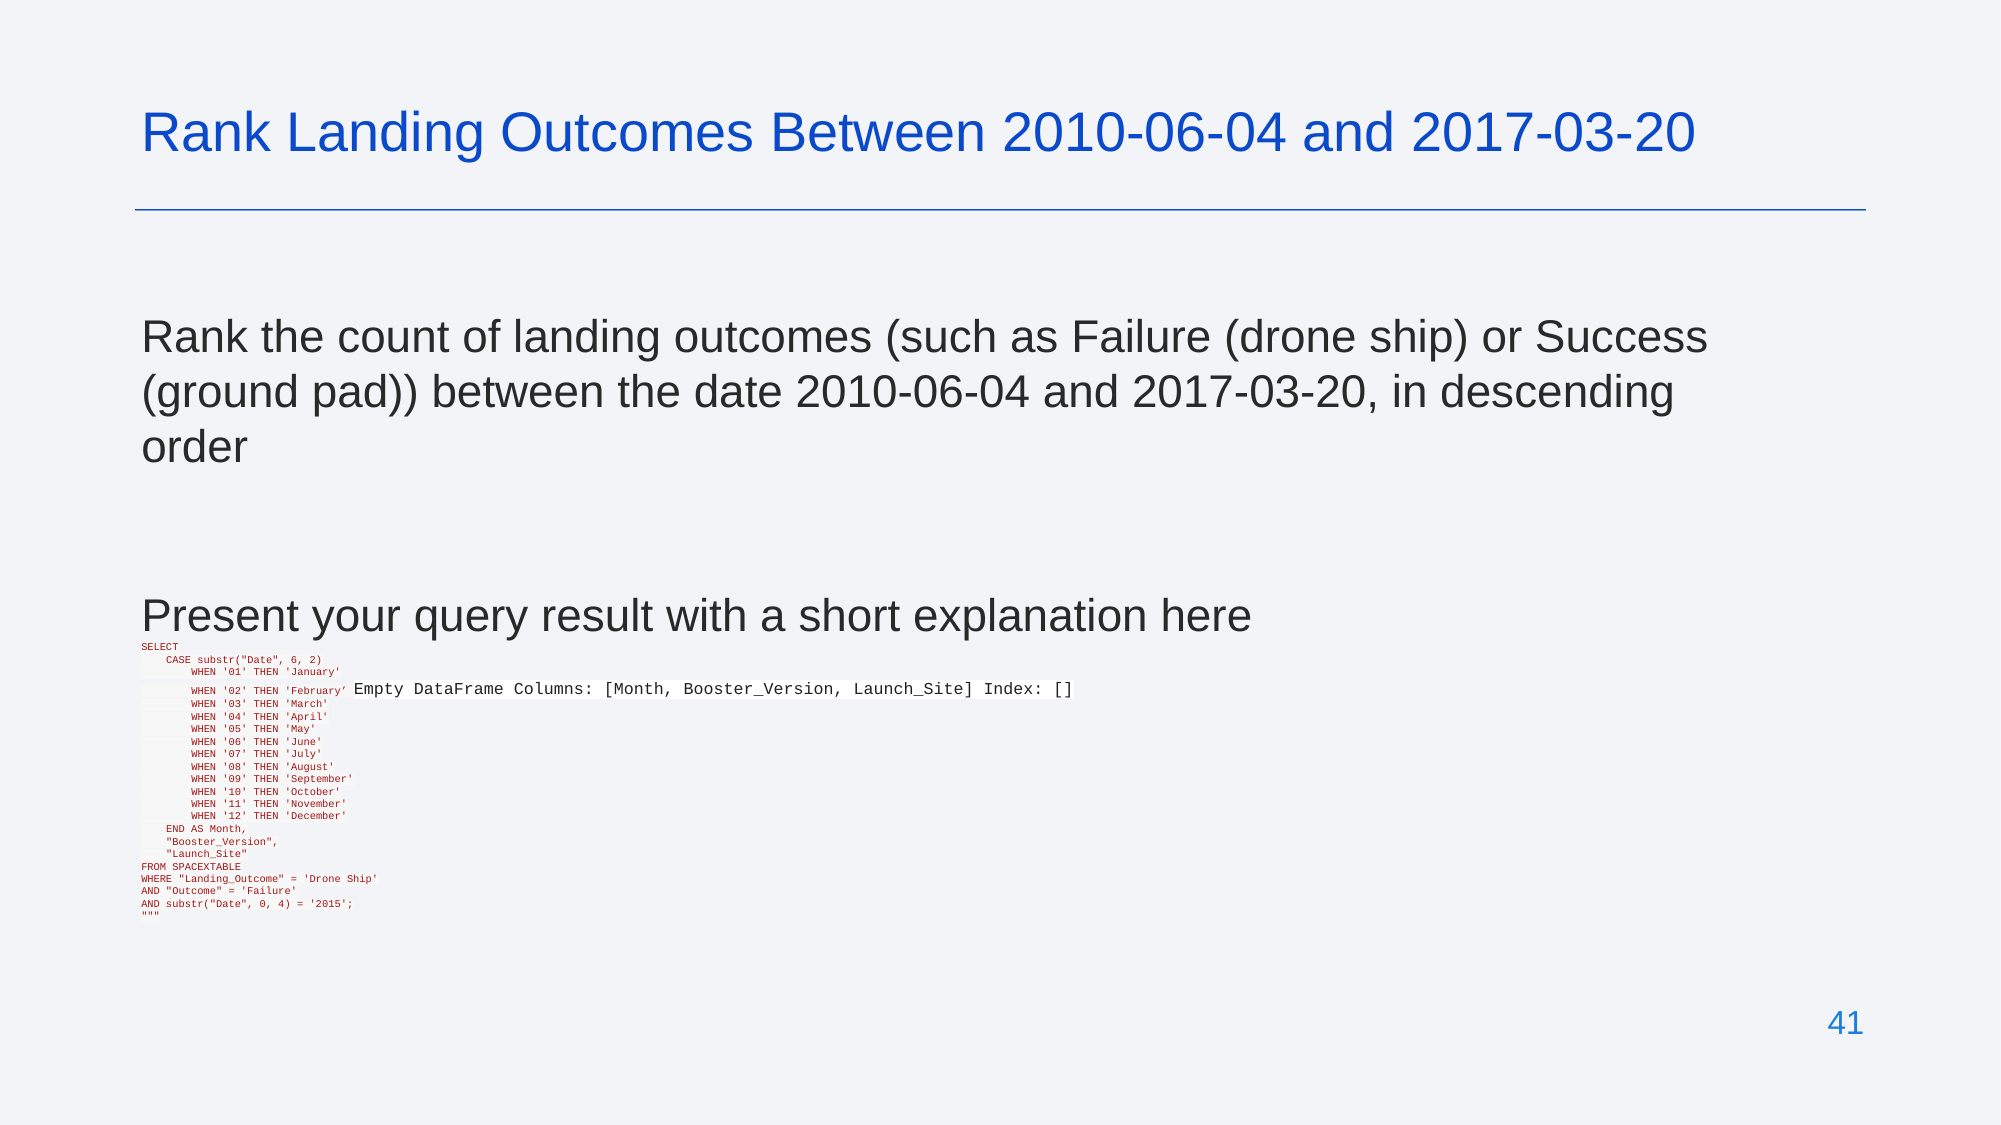

Rank Landing Outcomes Between 2010-06-04 and 2017-03-20
Rank the count of landing outcomes (such as Failure (drone ship) or Success (ground pad)) between the date 2010-06-04 and 2017-03-20, in descending order

Present your query result with a short explanation here
SELECT
    CASE substr("Date", 6, 2)
        WHEN '01' THEN 'January'
        WHEN '02' THEN 'February’ Empty DataFrame Columns: [Month, Booster_Version, Launch_Site] Index: []
        WHEN '03' THEN 'March'
        WHEN '04' THEN 'April'
        WHEN '05' THEN 'May'
        WHEN '06' THEN 'June'
        WHEN '07' THEN 'July'
        WHEN '08' THEN 'August'
        WHEN '09' THEN 'September'
        WHEN '10' THEN 'October'
        WHEN '11' THEN 'November'
        WHEN '12' THEN 'December'
    END AS Month,
    "Booster_Version",
    "Launch_Site"
FROM SPACEXTABLE
WHERE "Landing_Outcome" = 'Drone Ship'
AND "Outcome" = 'Failure'
AND substr("Date", 0, 4) = '2015';
"""

41